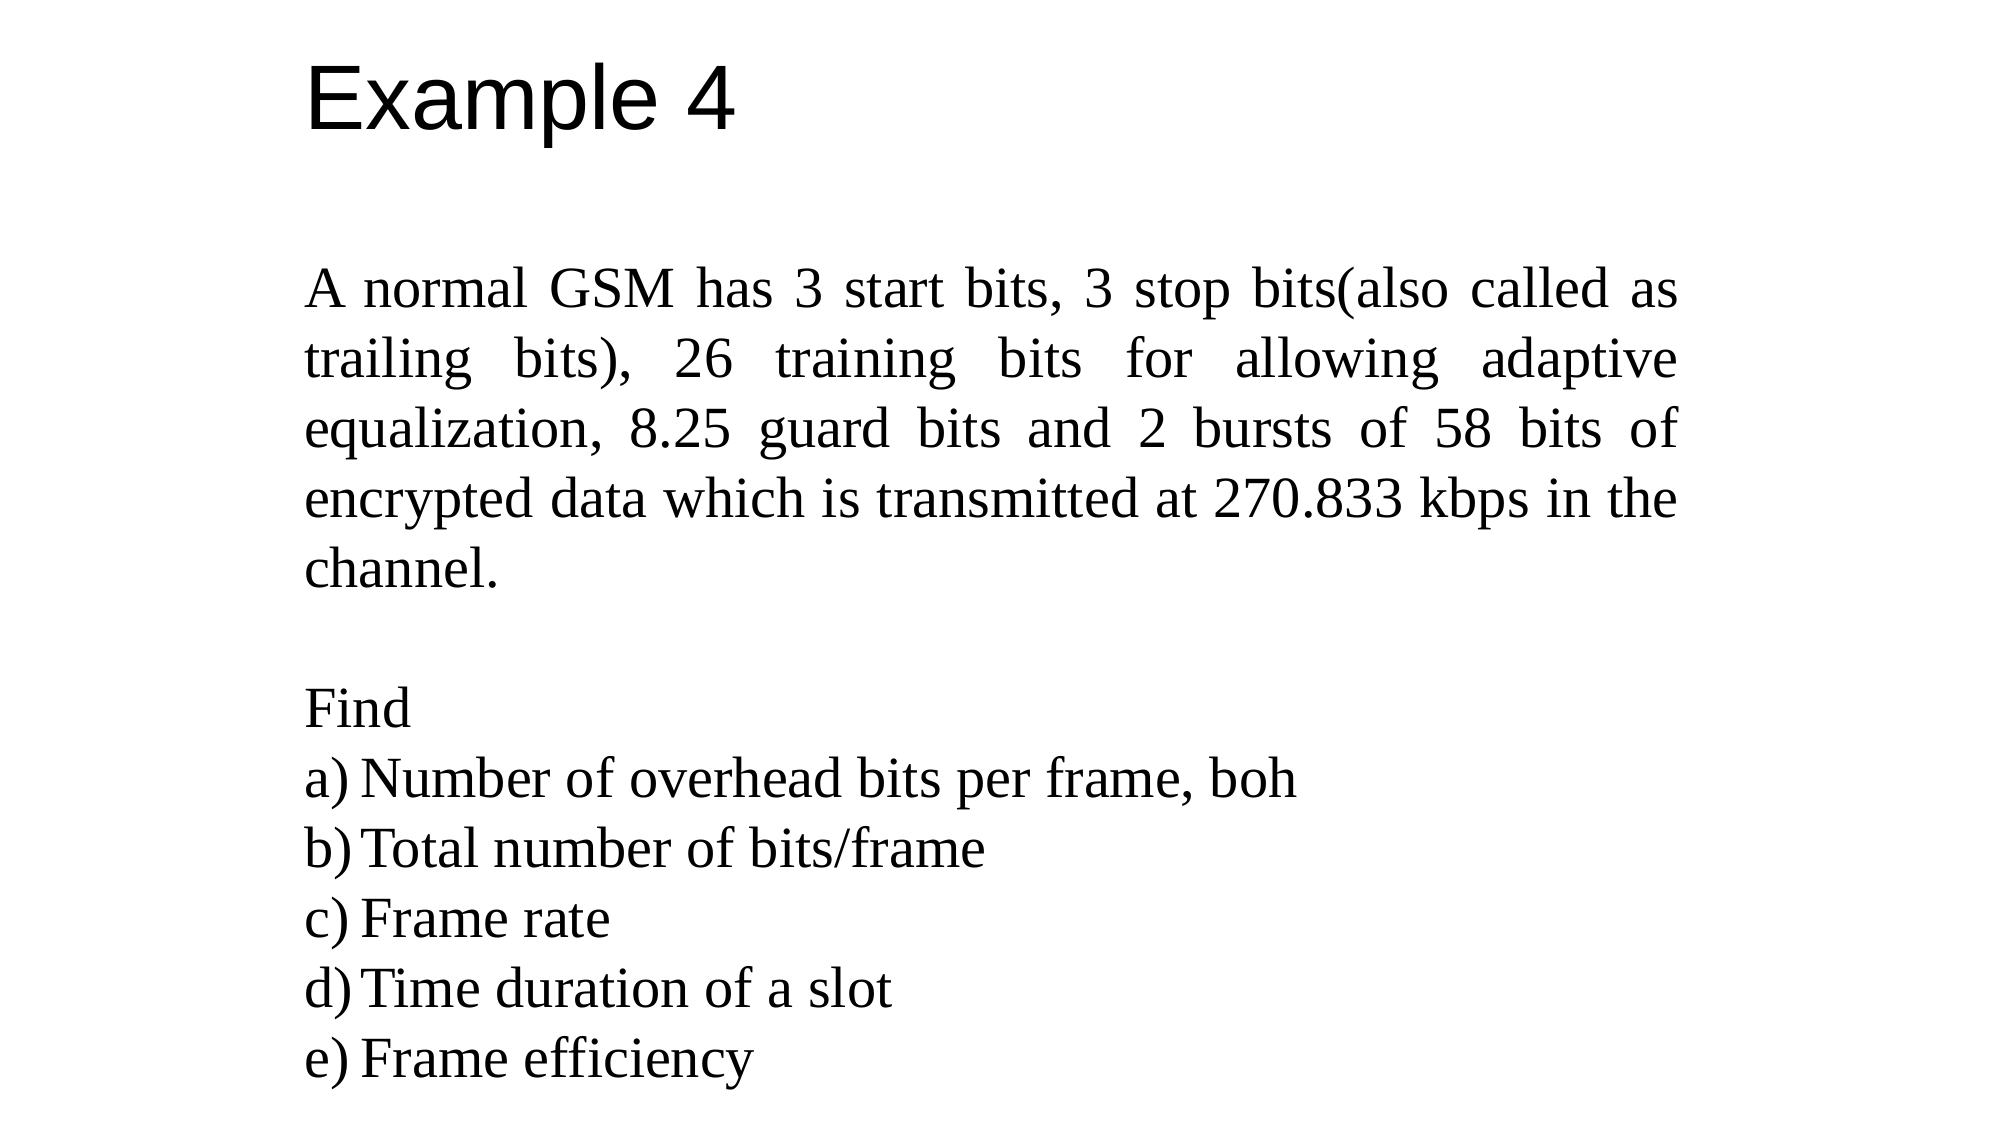

# Example 4
A normal GSM has 3 start bits, 3 stop bits(also called as trailing bits), 26 training bits for allowing adaptive equalization, 8.25 guard bits and 2 bursts of 58 bits of encrypted data which is transmitted at 270.833 kbps in the channel.

Find
Number of overhead bits per frame, boh
Total number of bits/frame
Frame rate
Time duration of a slot
Frame efficiency